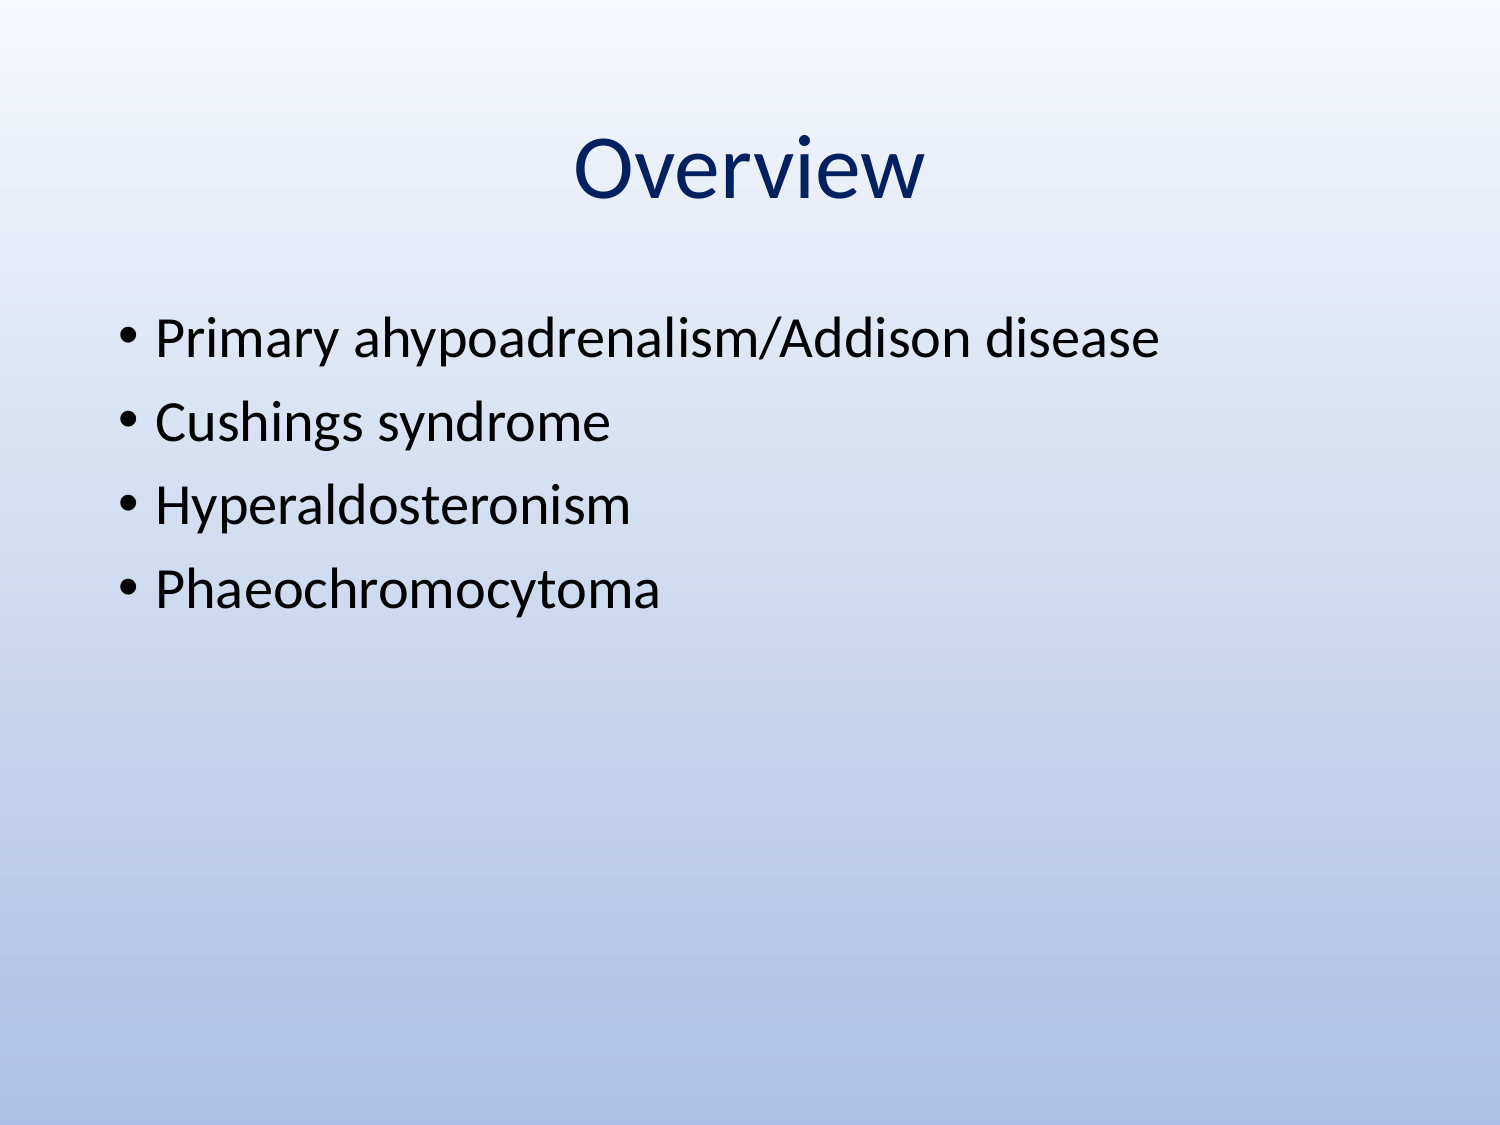

# Overview
Primary ahypoadrenalism/Addison disease
Cushings syndrome
Hyperaldosteronism
Phaeochromocytoma